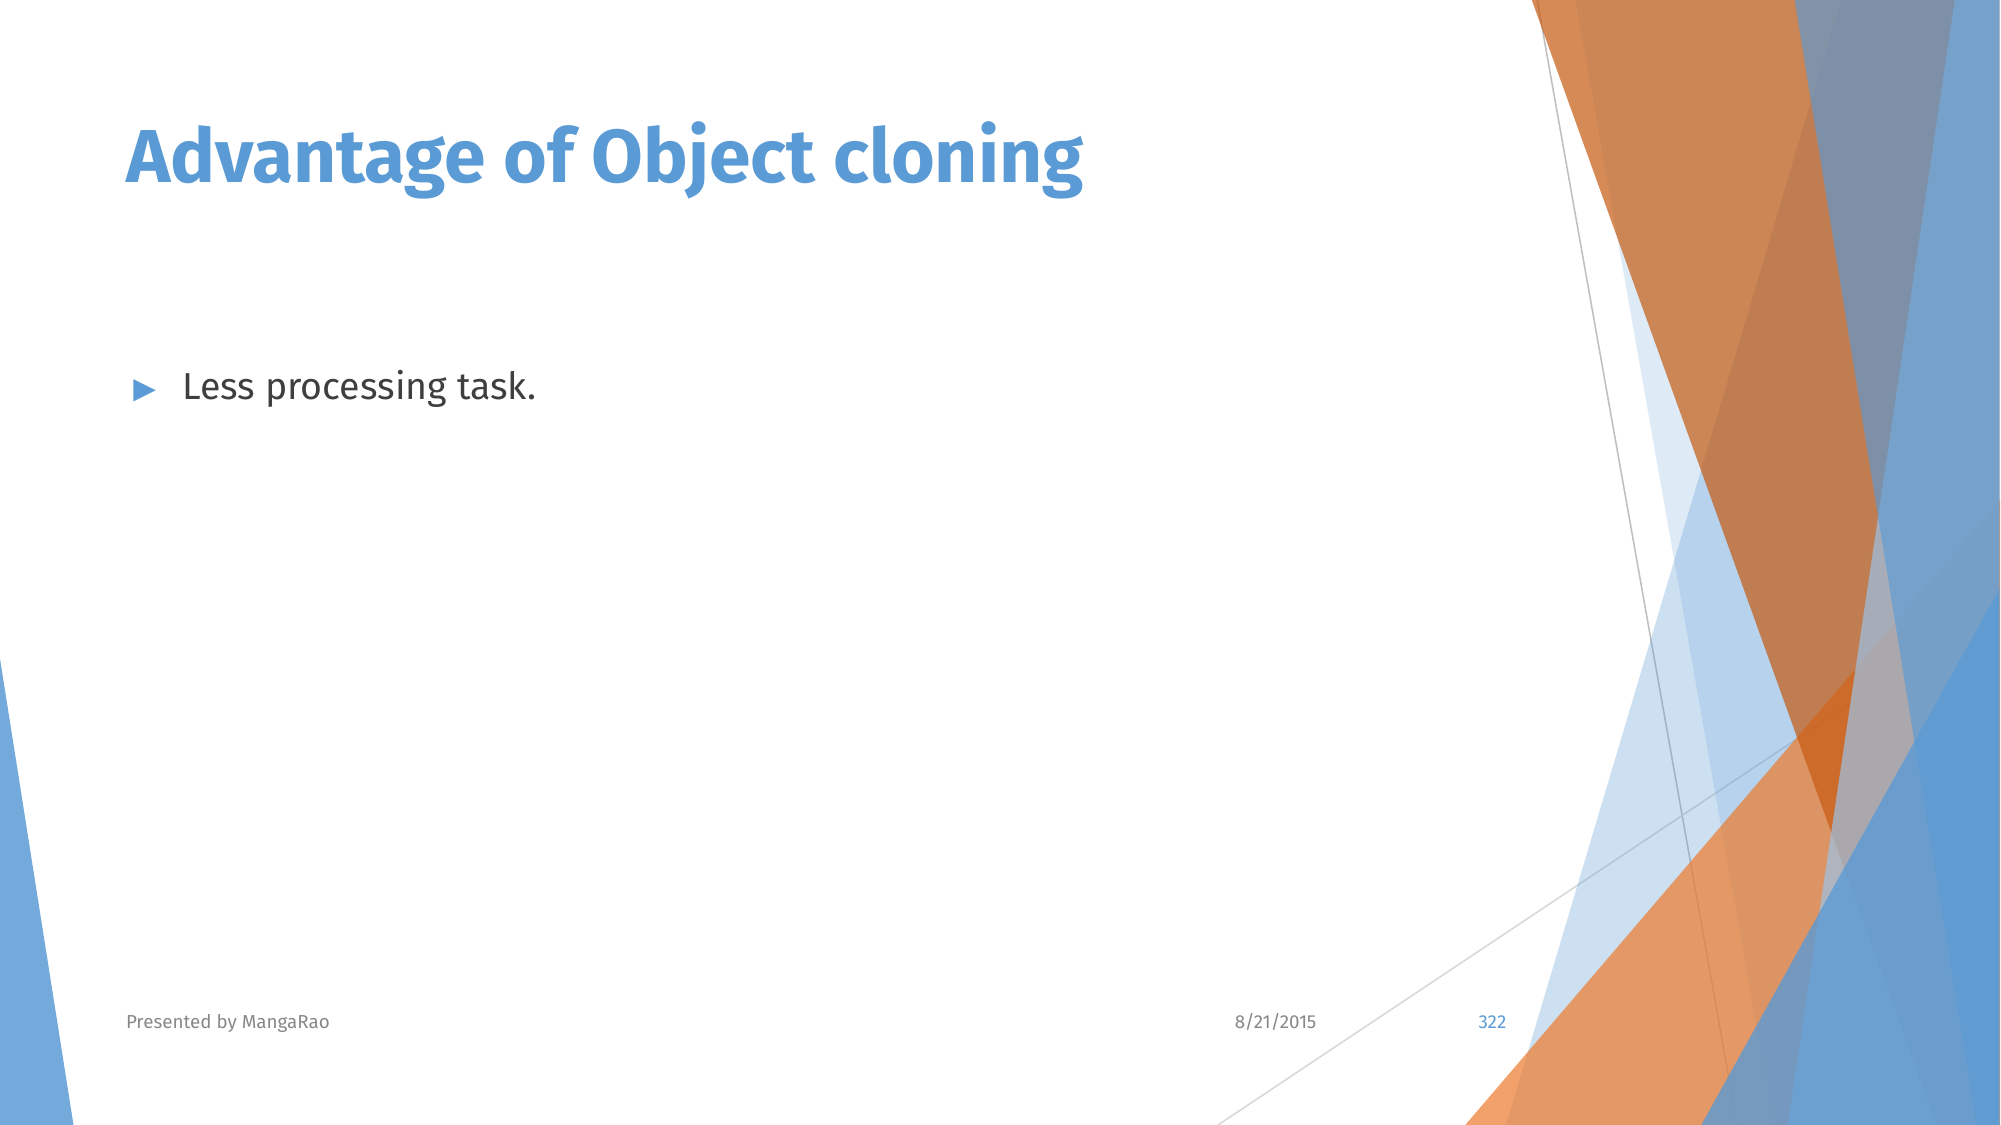

# Advantage of Object cloning
Less processing task.
Presented by MangaRao
8/21/2015
322